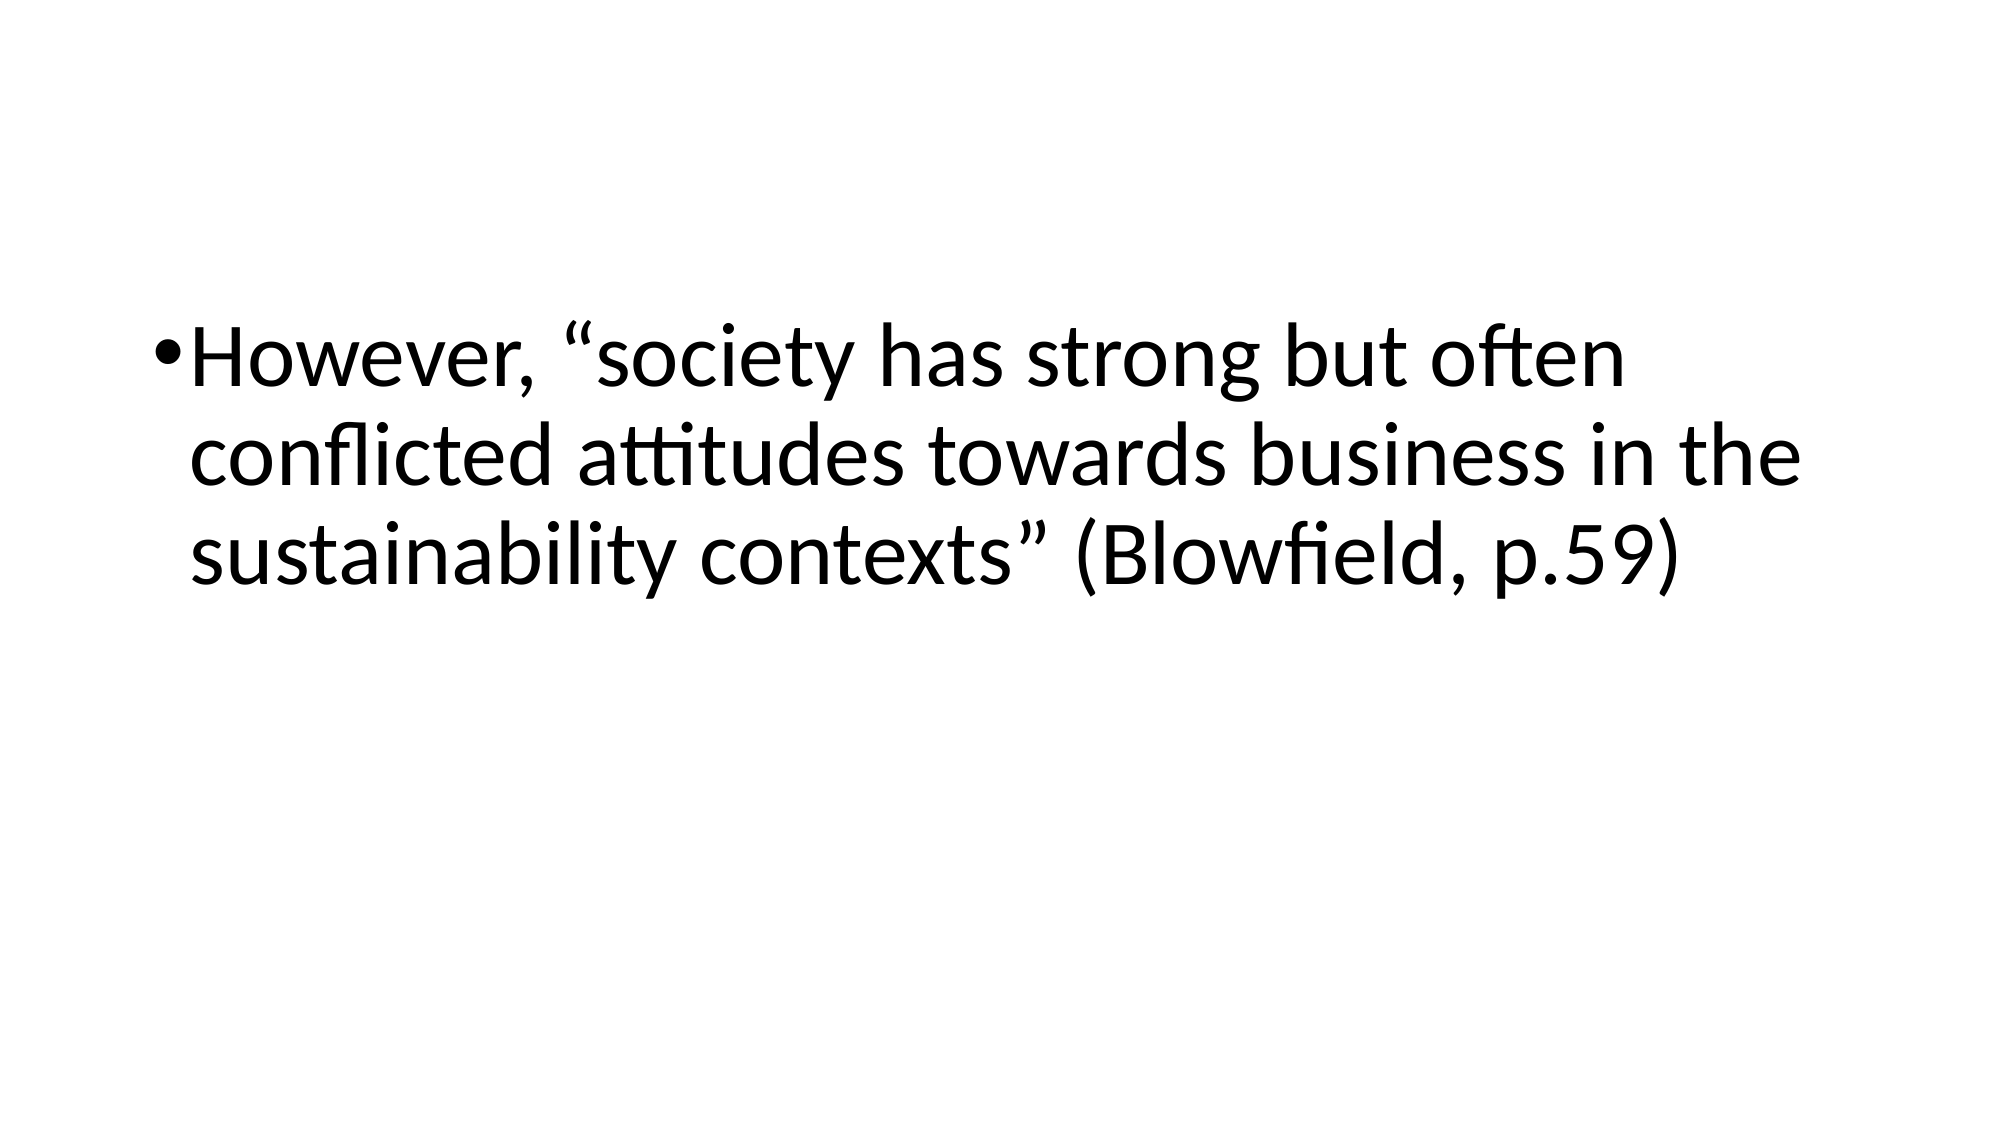

#
However, “society has strong but often conflicted attitudes towards business in the sustainability contexts” (Blowfield, p.59)